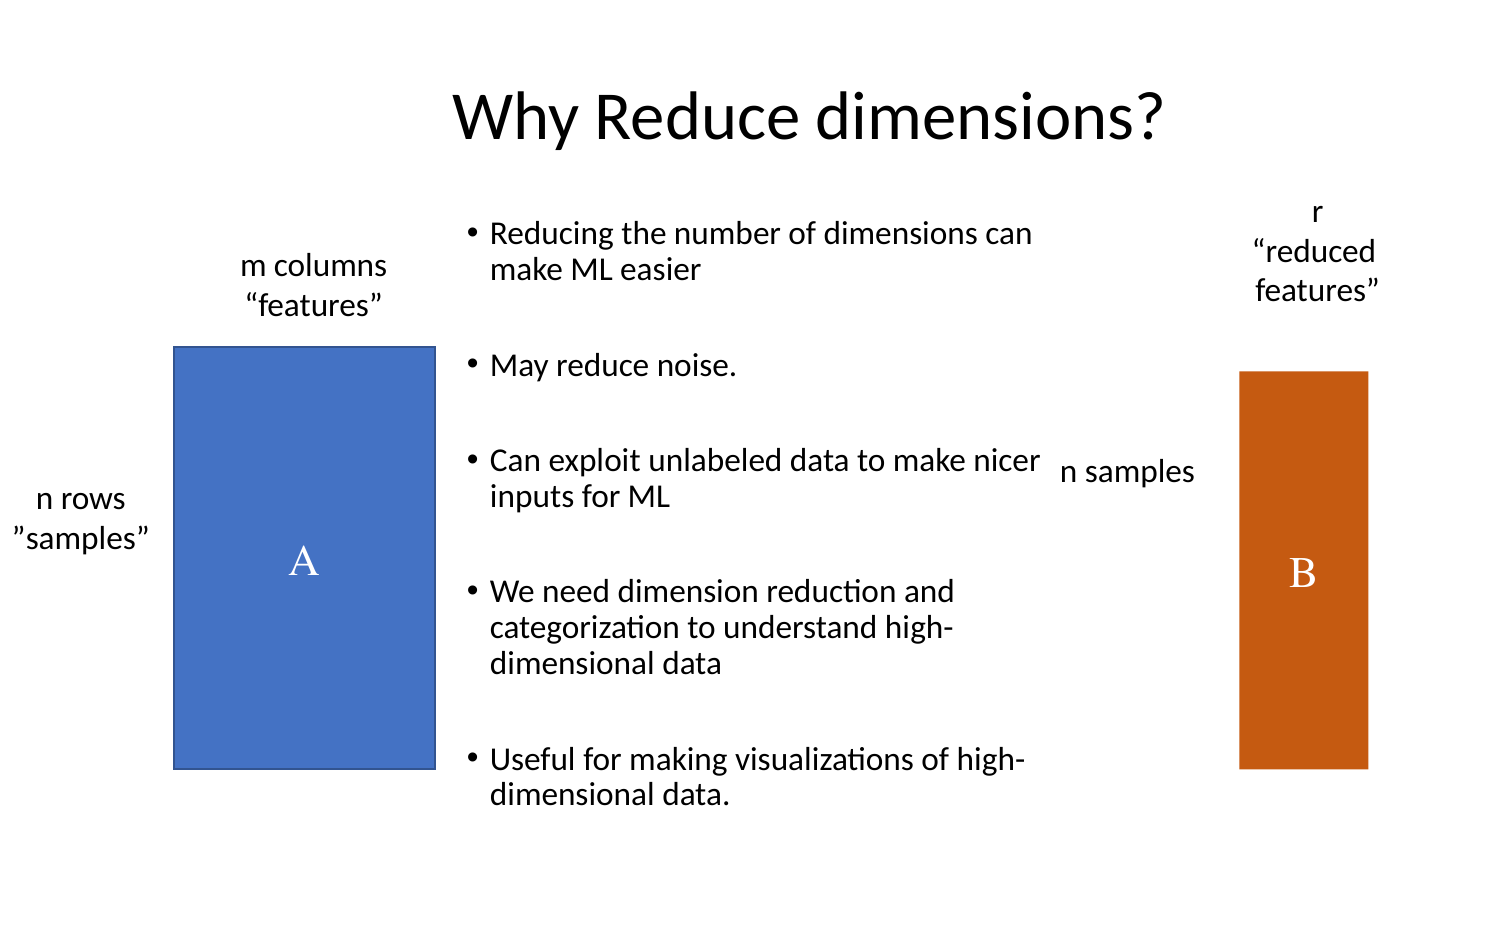

# Why Reduce dimensions?
r
“reduced
features”
Reducing the number of dimensions can make ML easier

May reduce noise.

Can exploit unlabeled data to make nicer inputs for ML

We need dimension reduction and categorization to understand high-dimensional data

Useful for making visualizations of high-dimensional data.

m columns
“features”
A
B
n samples
n rows
”samples”